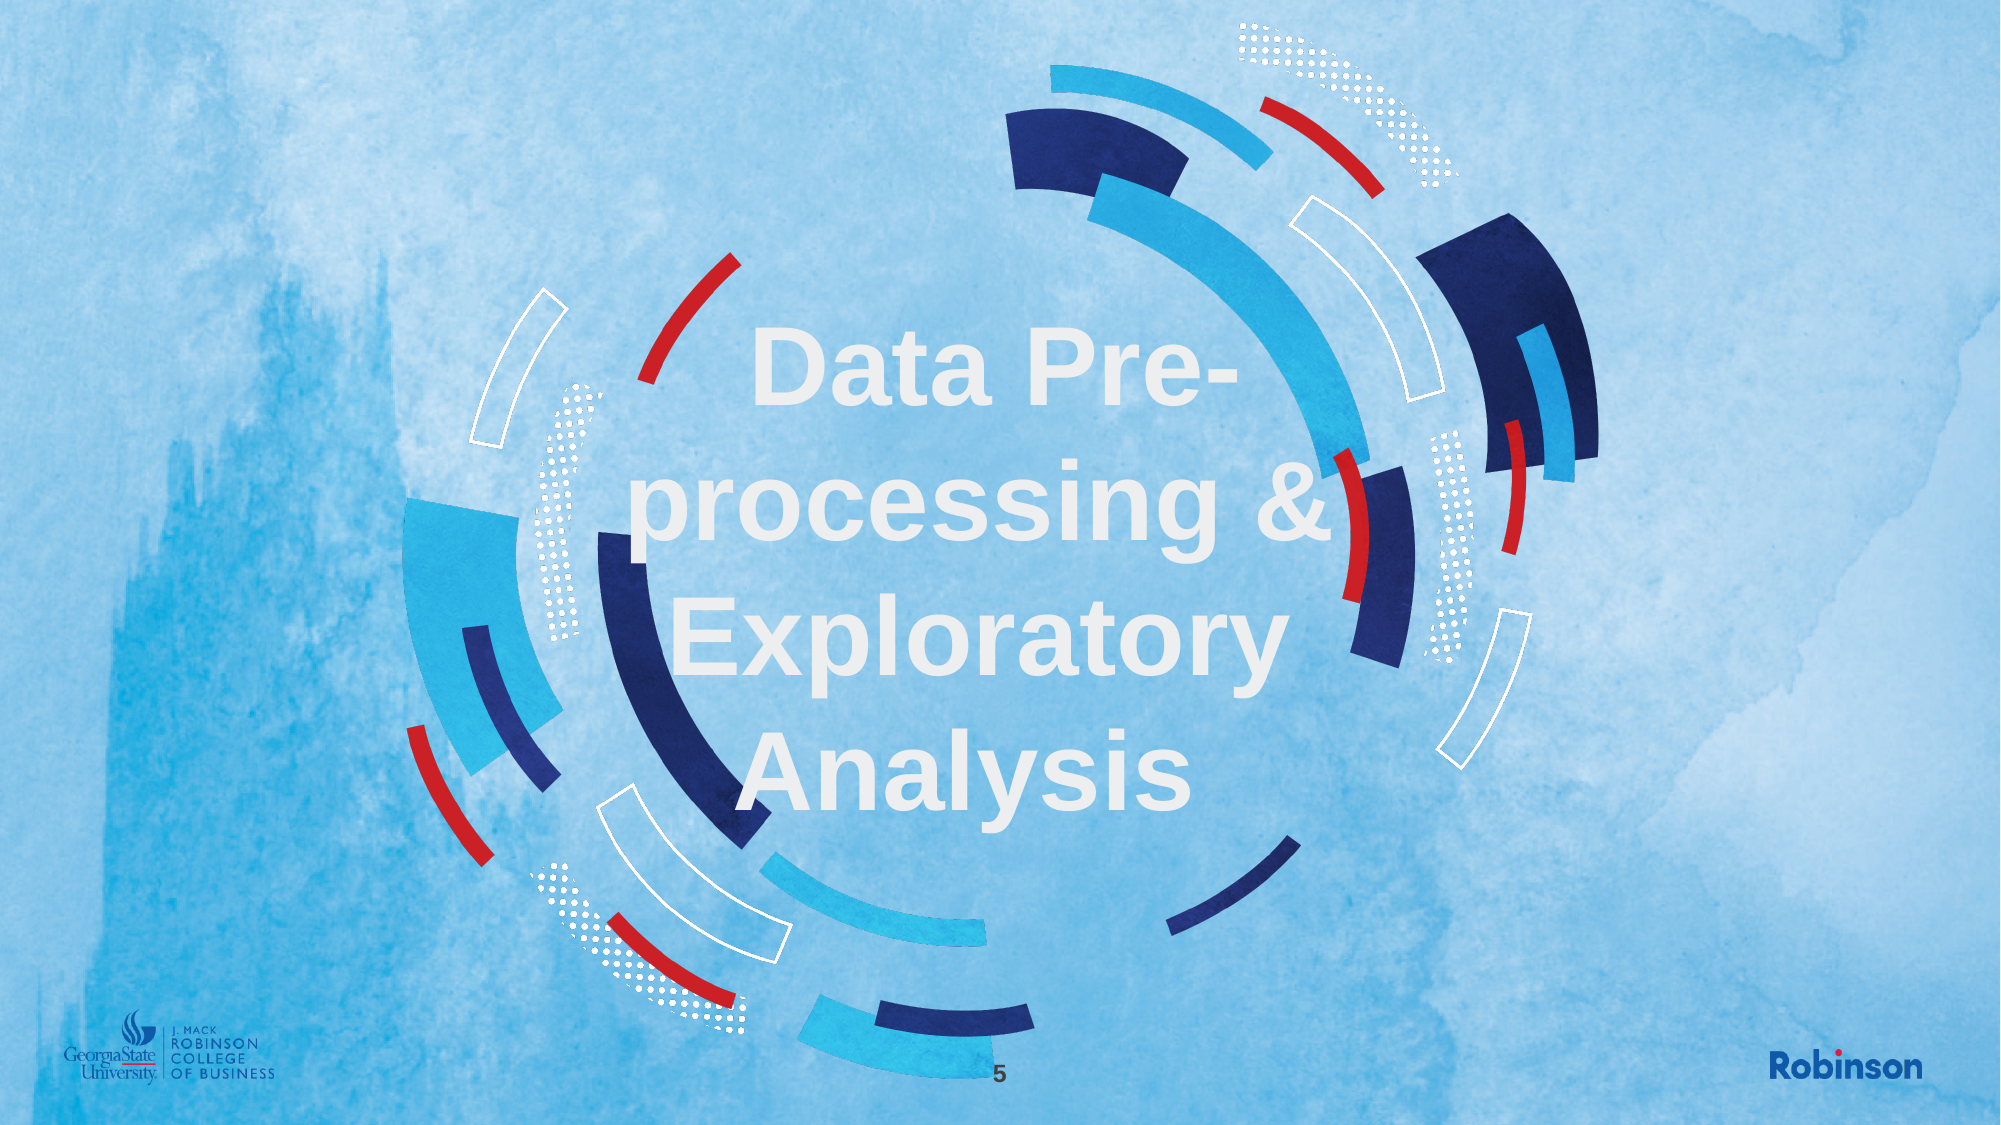

# Data Pre-processing & Exploratory Analysis
5
The analysis and results are based on synthetically generated data. This is NOT a reflection of Truist's data.​